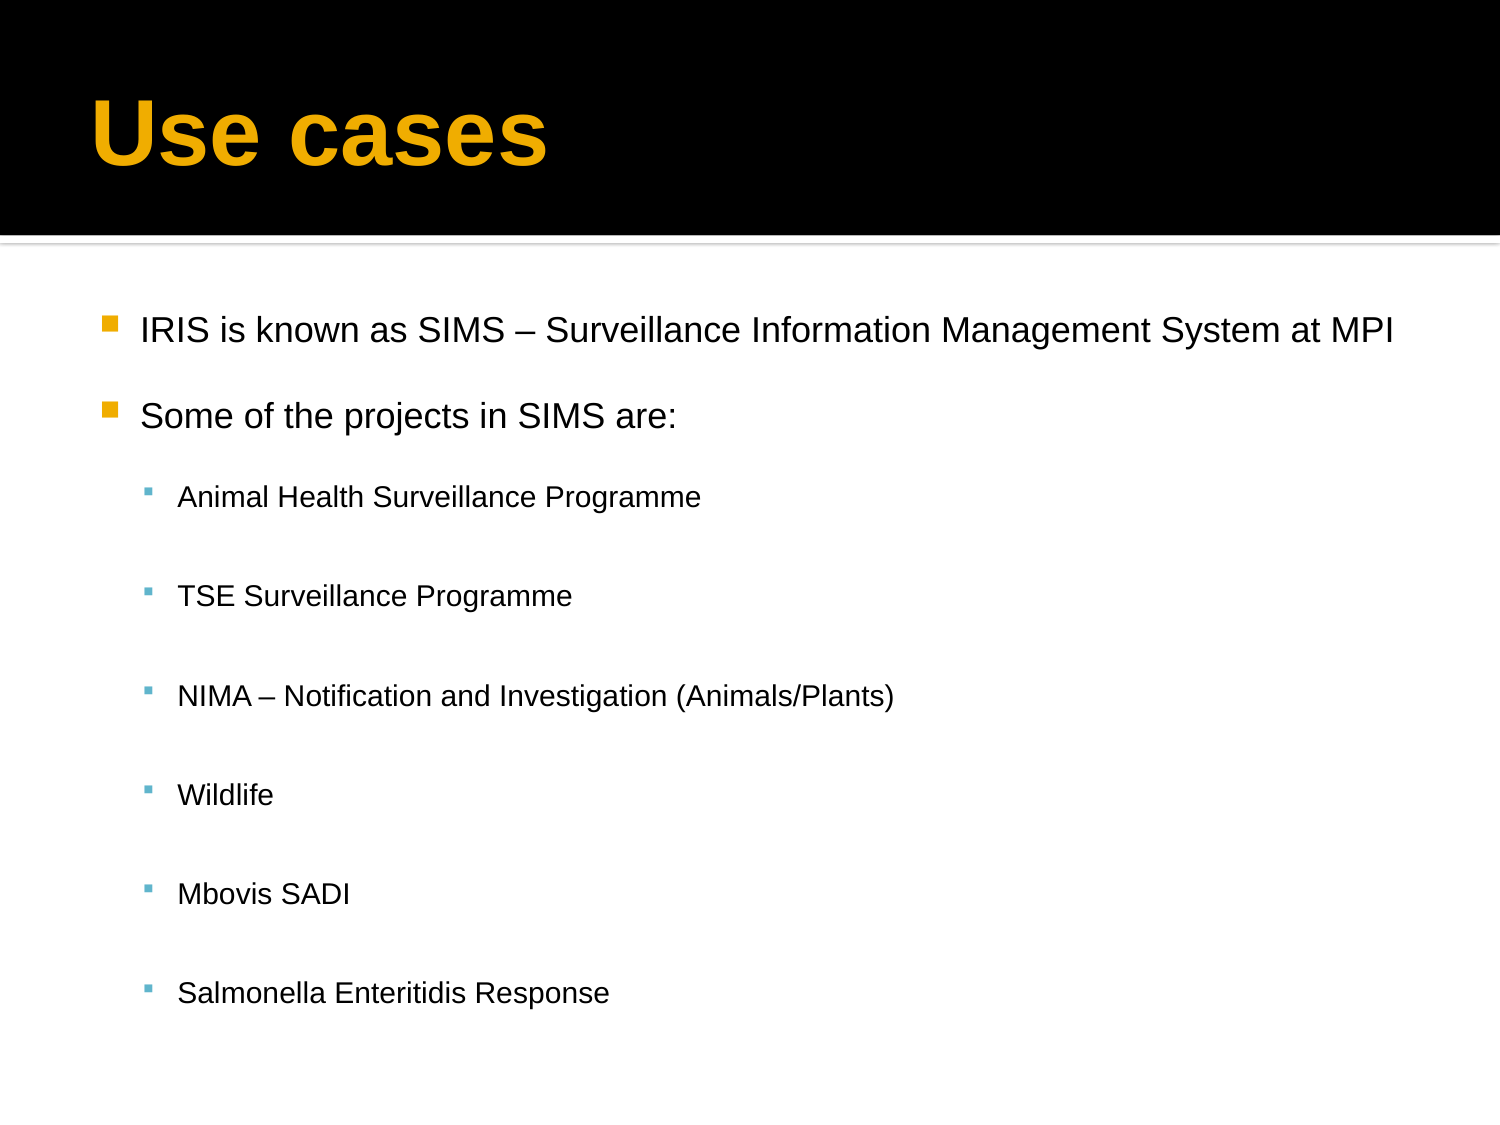

# Use cases
IRIS is known as SIMS – Surveillance Information Management System at MPI

Some of the projects in SIMS are:

Animal Health Surveillance Programme

TSE Surveillance Programme

NIMA – Notification and Investigation (Animals/Plants)

Wildlife

Mbovis SADI

Salmonella Enteritidis Response